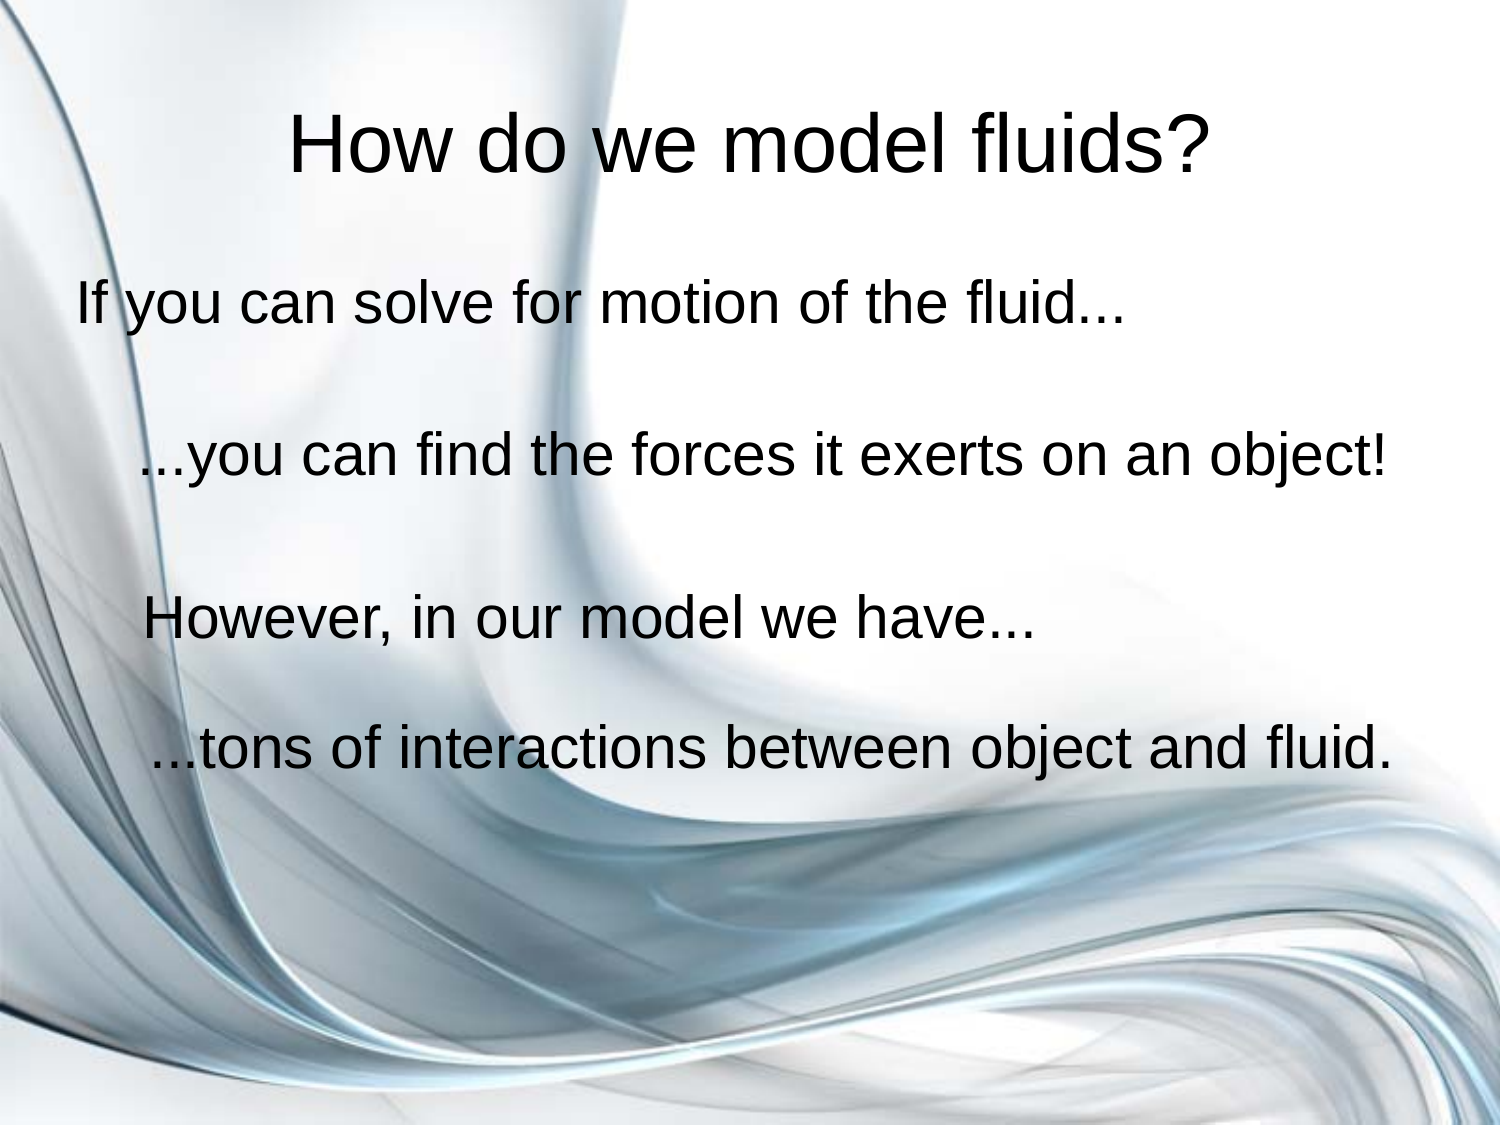

How do we model fluids?
If you can solve for motion of the fluid...
...you can find the forces it exerts on an object!
However, in our model we have...
...tons of interactions between object and fluid.